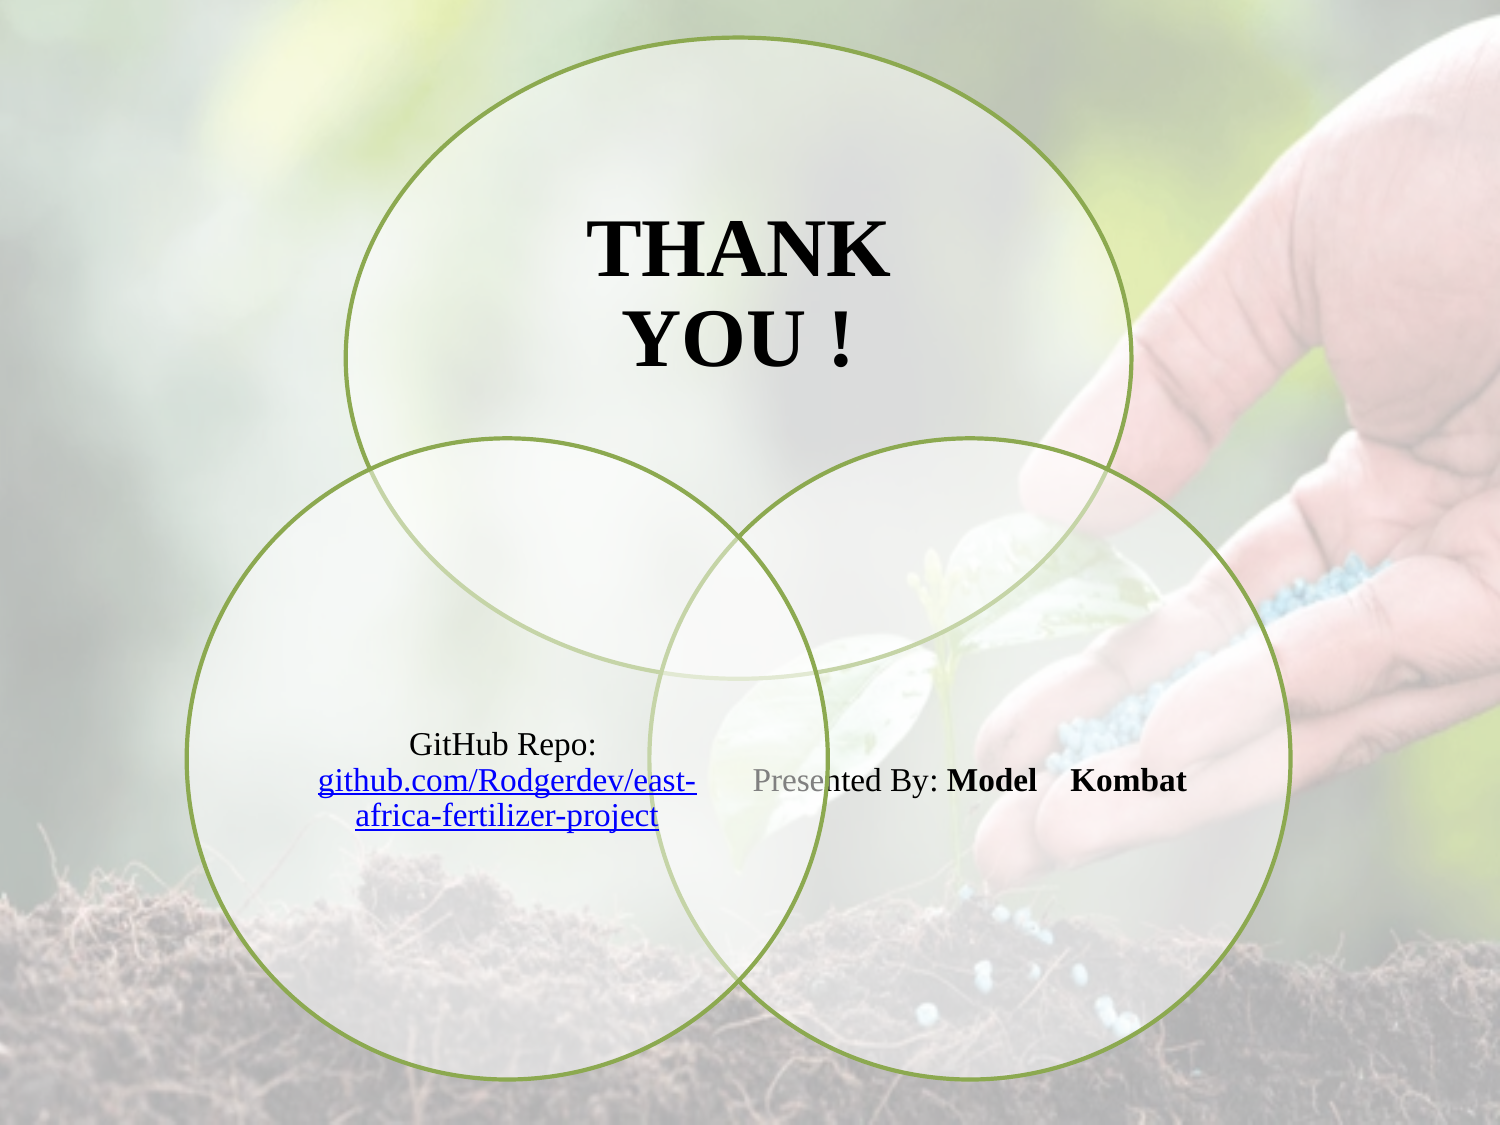

THANK YOU !
Presented By: Model    Kombat
GitHub Repo: github.com/Rodgerdev/east-africa-fertilizer-project